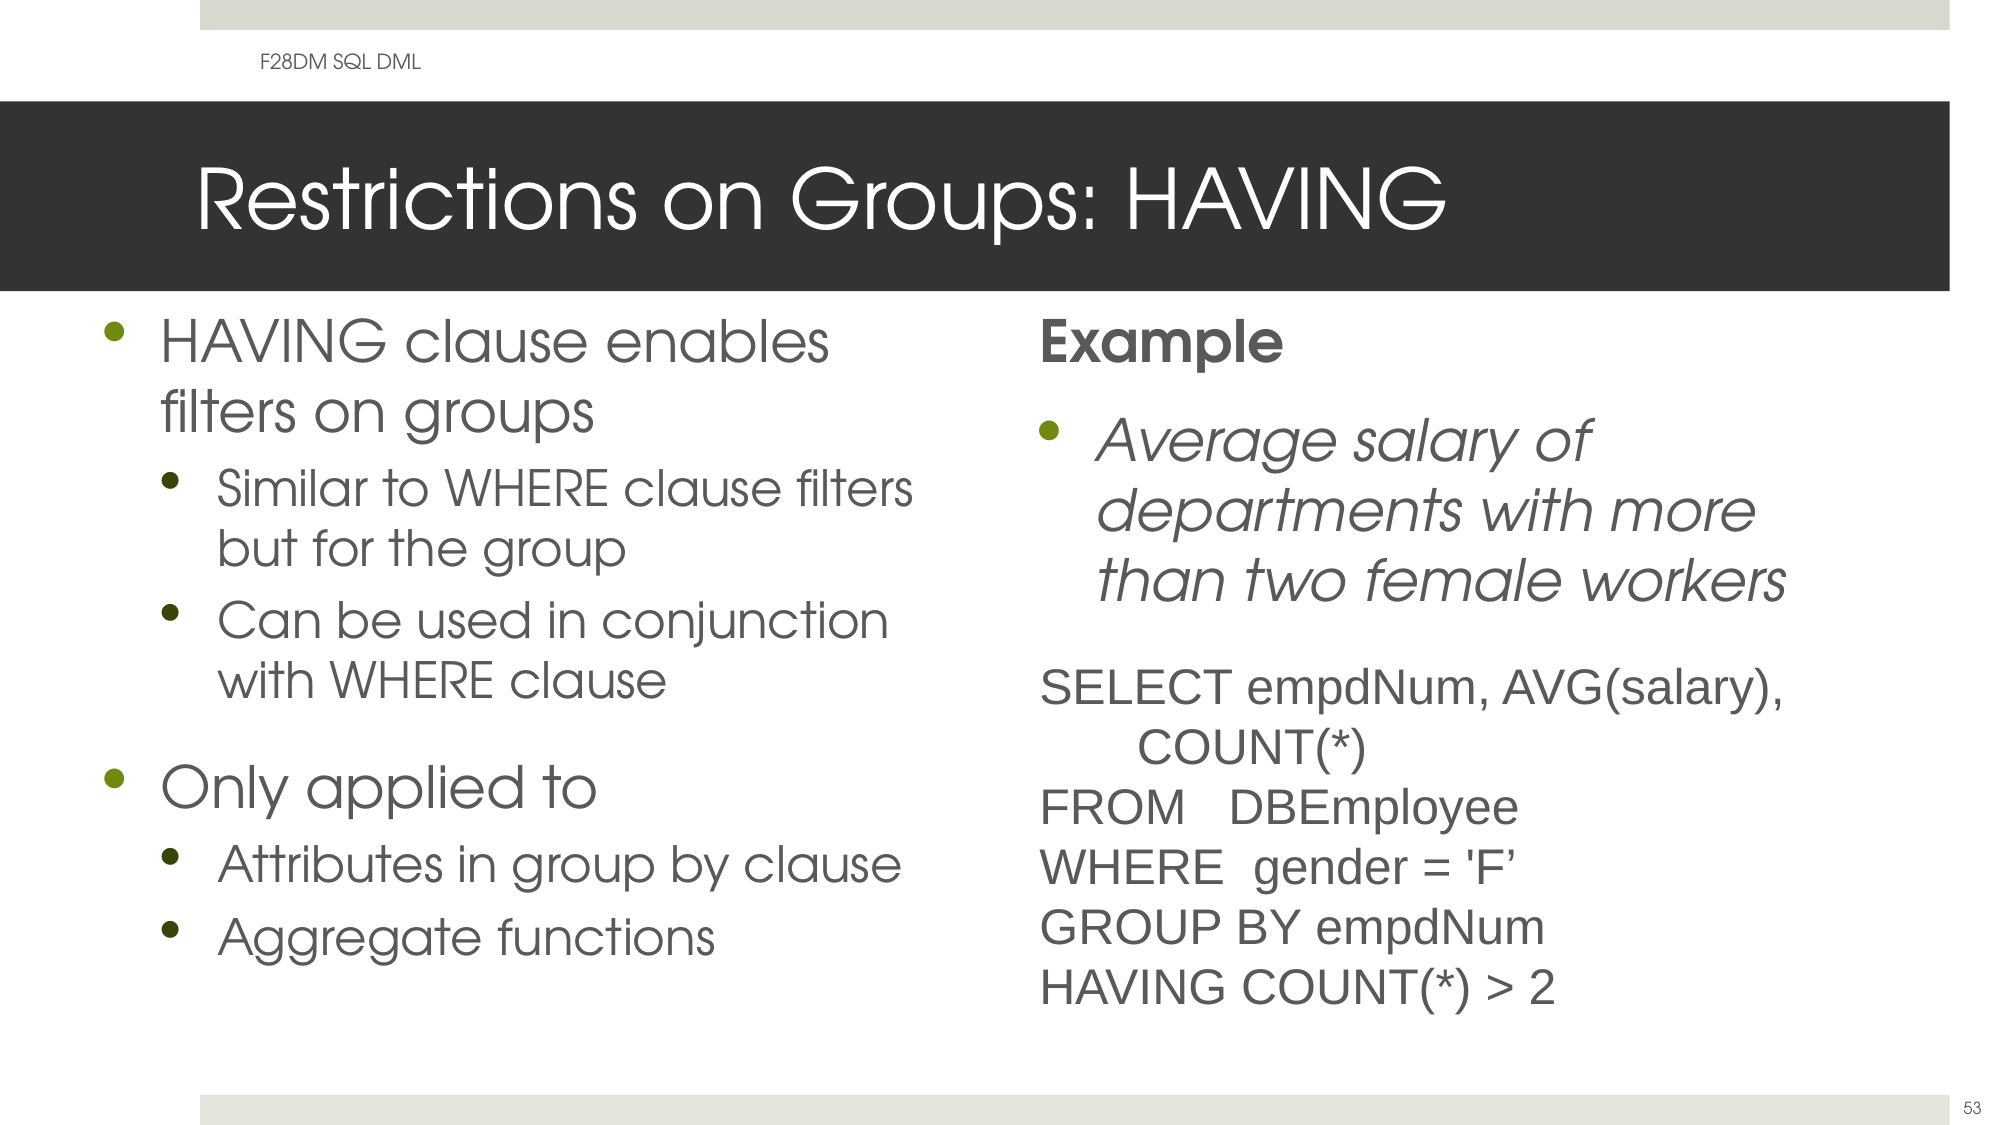

F28DM SQL DML

# Restrictions on Groups: HAVING
HAVING clause enables filters on groups
Similar to WHERE clause filters but for the group
Can be used in conjunction with WHERE clause
Only applied to
Attributes in group by clause
Aggregate functions
Example
Average salary of departments with more than two female workers
SELECT empdNum, AVG(salary),
       COUNT(*)
FROM   DBEmployee
WHERE  gender = 'F’
GROUP BY empdNum
HAVING COUNT(*) > 2

53